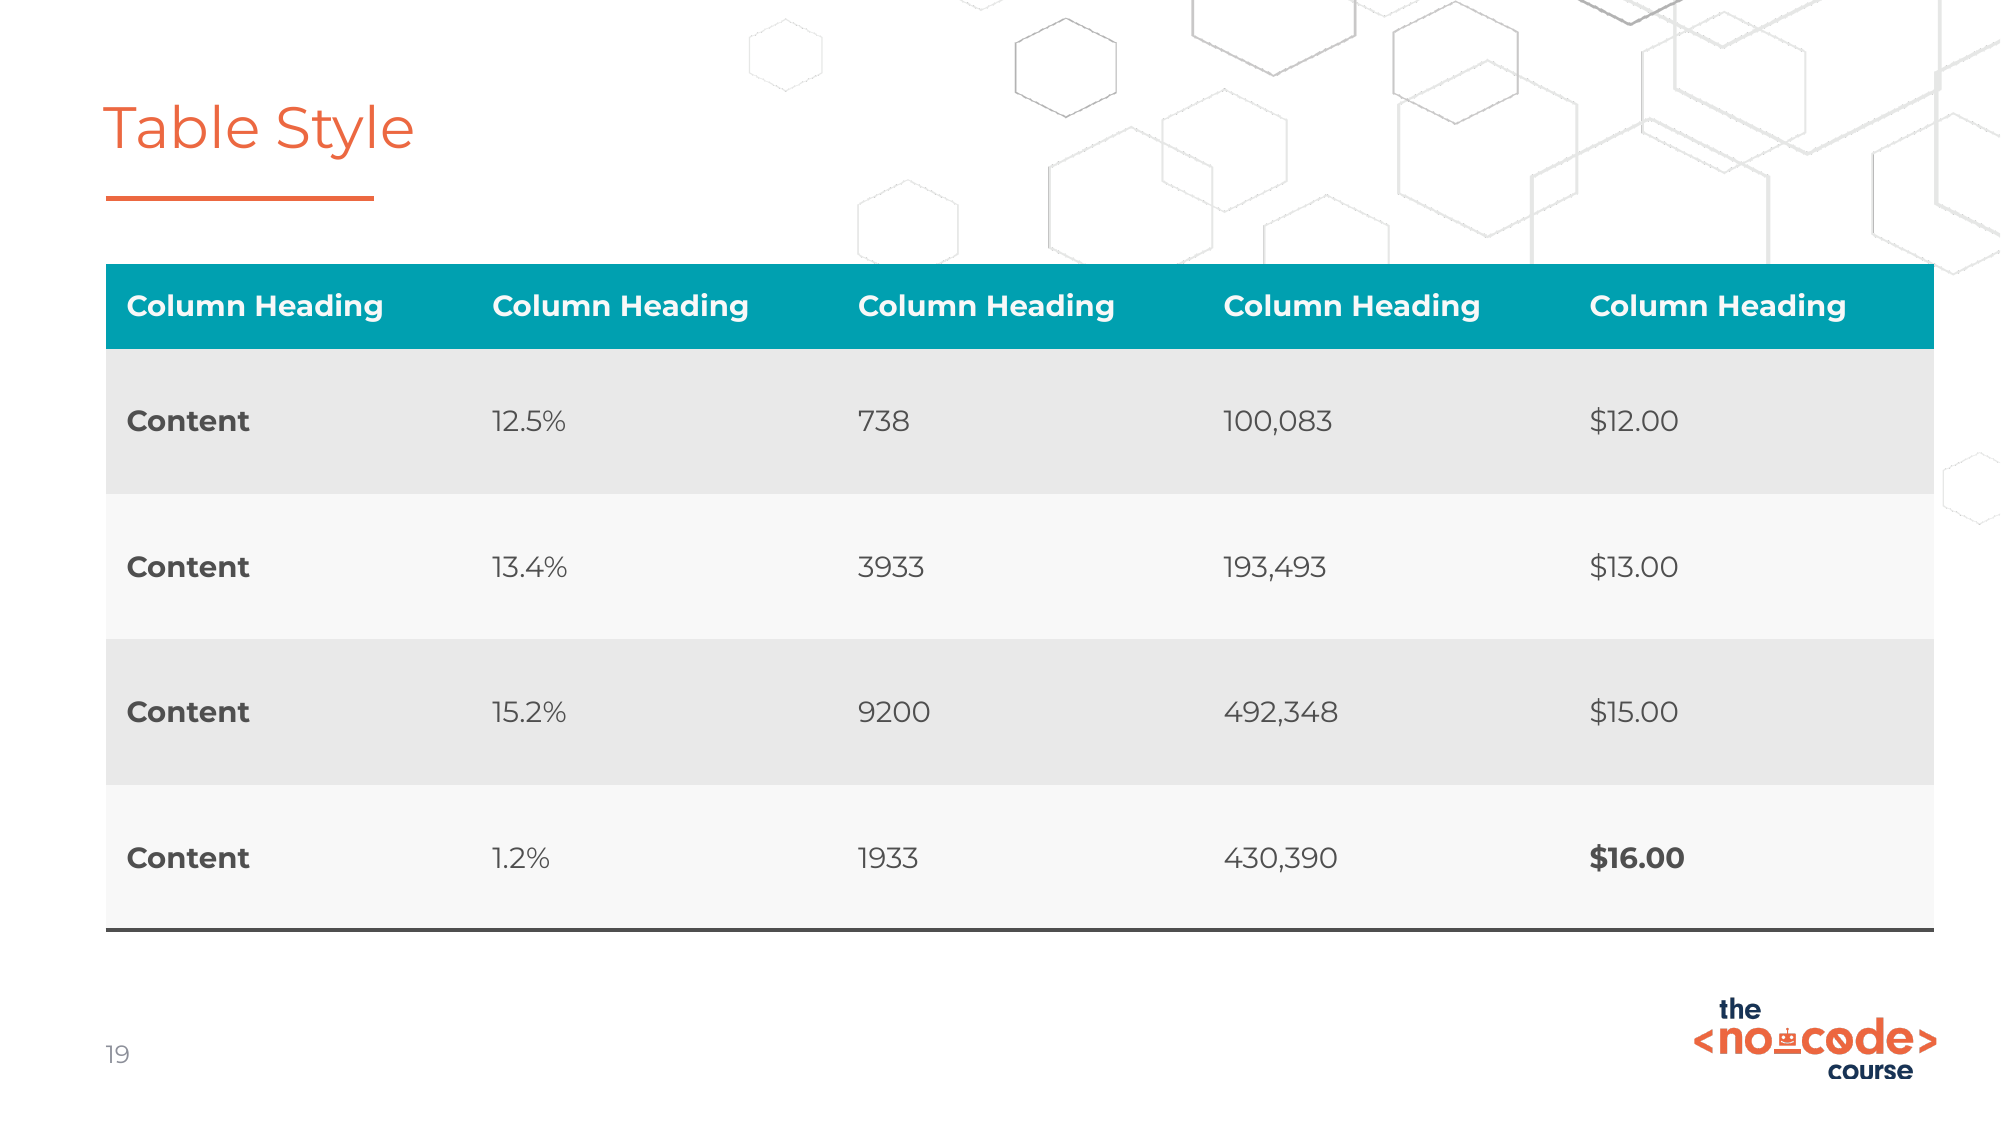

# Table Style
| Column Heading | Column Heading | Column Heading | Column Heading | Column Heading |
| --- | --- | --- | --- | --- |
| Content | 12.5% | 738 | 100,083 | $12.00 |
| Content | 13.4% | 3933 | 193,493 | $13.00 |
| Content | 15.2% | 9200 | 492,348 | $15.00 |
| Content | 1.2% | 1933 | 430,390 | $16.00 |
19